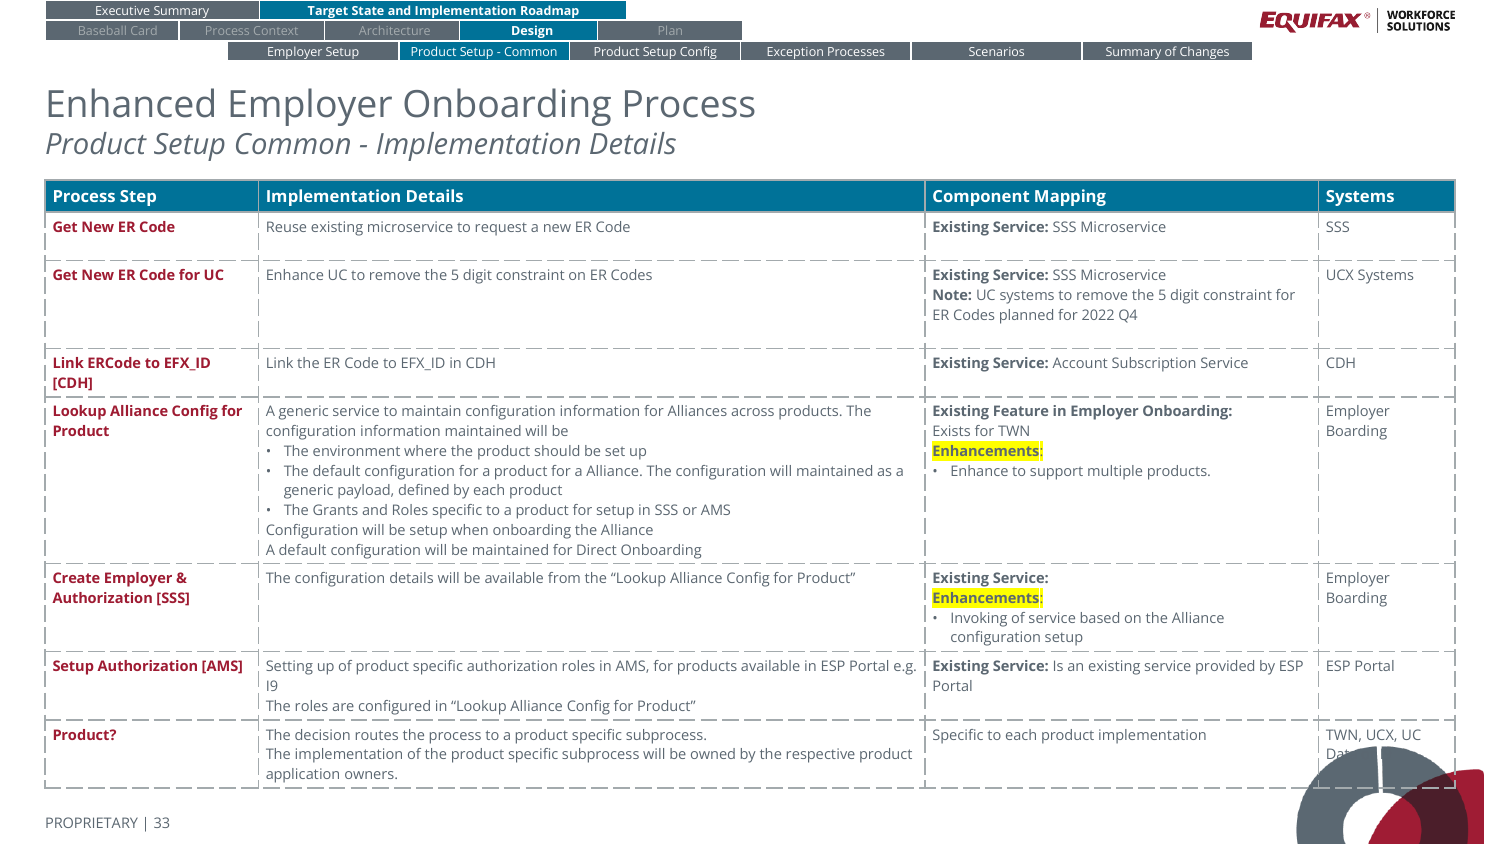

Executive Summary
Target State and Implementation Roadmap
Baseball Card
Process Context
Architecture
Design
Plan
Employer Setup
Product Setup - Common
Product Setup Config
Exception Processes
Scenarios
Summary of Changes
# Enhanced Employer Onboarding Process
Product Setup Common - Implementation Details
| Process Step | Implementation Details | Component Mapping | Systems |
| --- | --- | --- | --- |
| Get New ER Code | Reuse existing microservice to request a new ER Code | Existing Service: SSS Microservice | SSS |
| Get New ER Code for UC | Enhance UC to remove the 5 digit constraint on ER Codes | Existing Service: SSS Microservice Note: UC systems to remove the 5 digit constraint for ER Codes planned for 2022 Q4 | UCX Systems |
| Link ERCode to EFX\_ID [CDH] | Link the ER Code to EFX\_ID in CDH | Existing Service: Account Subscription Service | CDH |
| Lookup Alliance Config for Product | A generic service to maintain configuration information for Alliances across products. The configuration information maintained will be The environment where the product should be set up The default configuration for a product for a Alliance. The configuration will maintained as a generic payload, defined by each product The Grants and Roles specific to a product for setup in SSS or AMS Configuration will be setup when onboarding the Alliance A default configuration will be maintained for Direct Onboarding | Existing Feature in Employer Onboarding: Exists for TWN Enhancements: Enhance to support multiple products. | Employer Boarding |
| Create Employer & Authorization [SSS] | The configuration details will be available from the “Lookup Alliance Config for Product” | Existing Service: Enhancements: Invoking of service based on the Alliance configuration setup | Employer Boarding |
| Setup Authorization [AMS] | Setting up of product specific authorization roles in AMS, for products available in ESP Portal e.g. I9 The roles are configured in “Lookup Alliance Config for Product” | Existing Service: Is an existing service provided by ESP Portal | ESP Portal |
| Product? | The decision routes the process to a product specific subprocess. The implementation of the product specific subprocess will be owned by the respective product application owners. | Specific to each product implementation | TWN, UCX, UC Data or I9 |